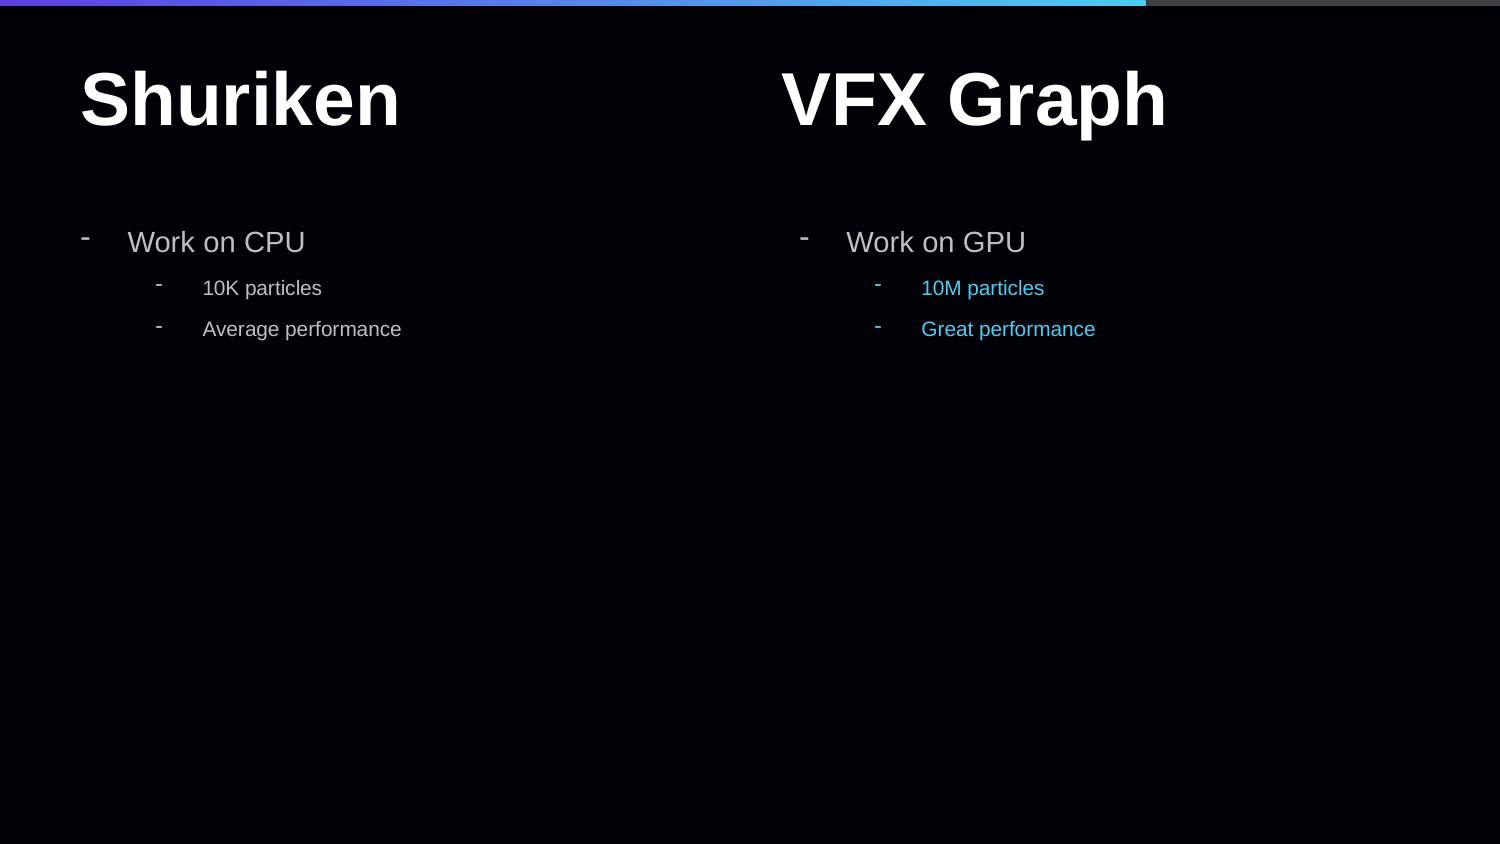

# Shuriken
VFX Graph
Work on CPU
10K particles
Average performance
Work on GPU
10M particles
Great performance